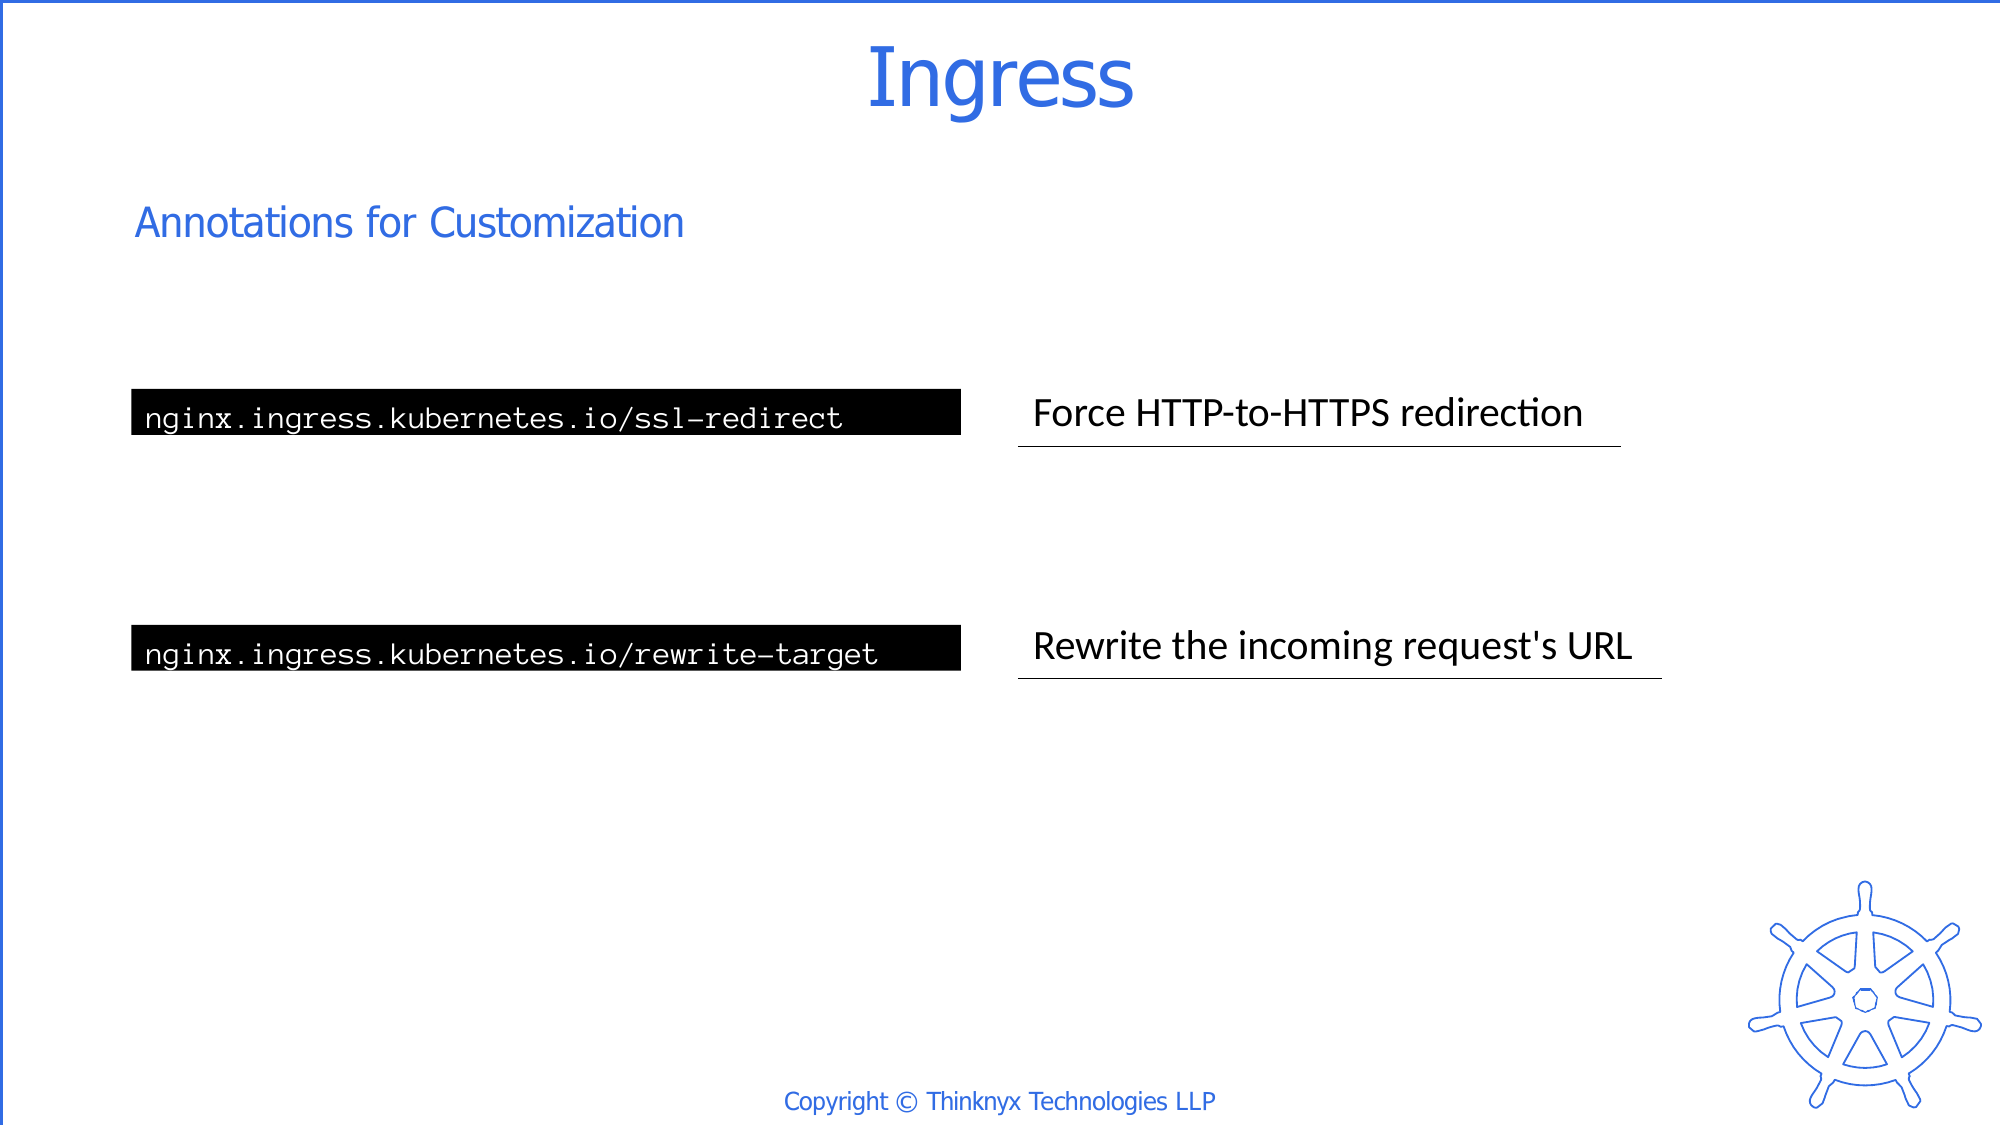

# Ingress
Annotations for Customization
Force HTTP-to-HTTPS redirection
nginx.ingress.kubernetes.io/ssl-redirect

Rewrite the incoming request's URL
nginx.ingress.kubernetes.io/rewrite-target
Copyright © Thinknyx Technologies LLP